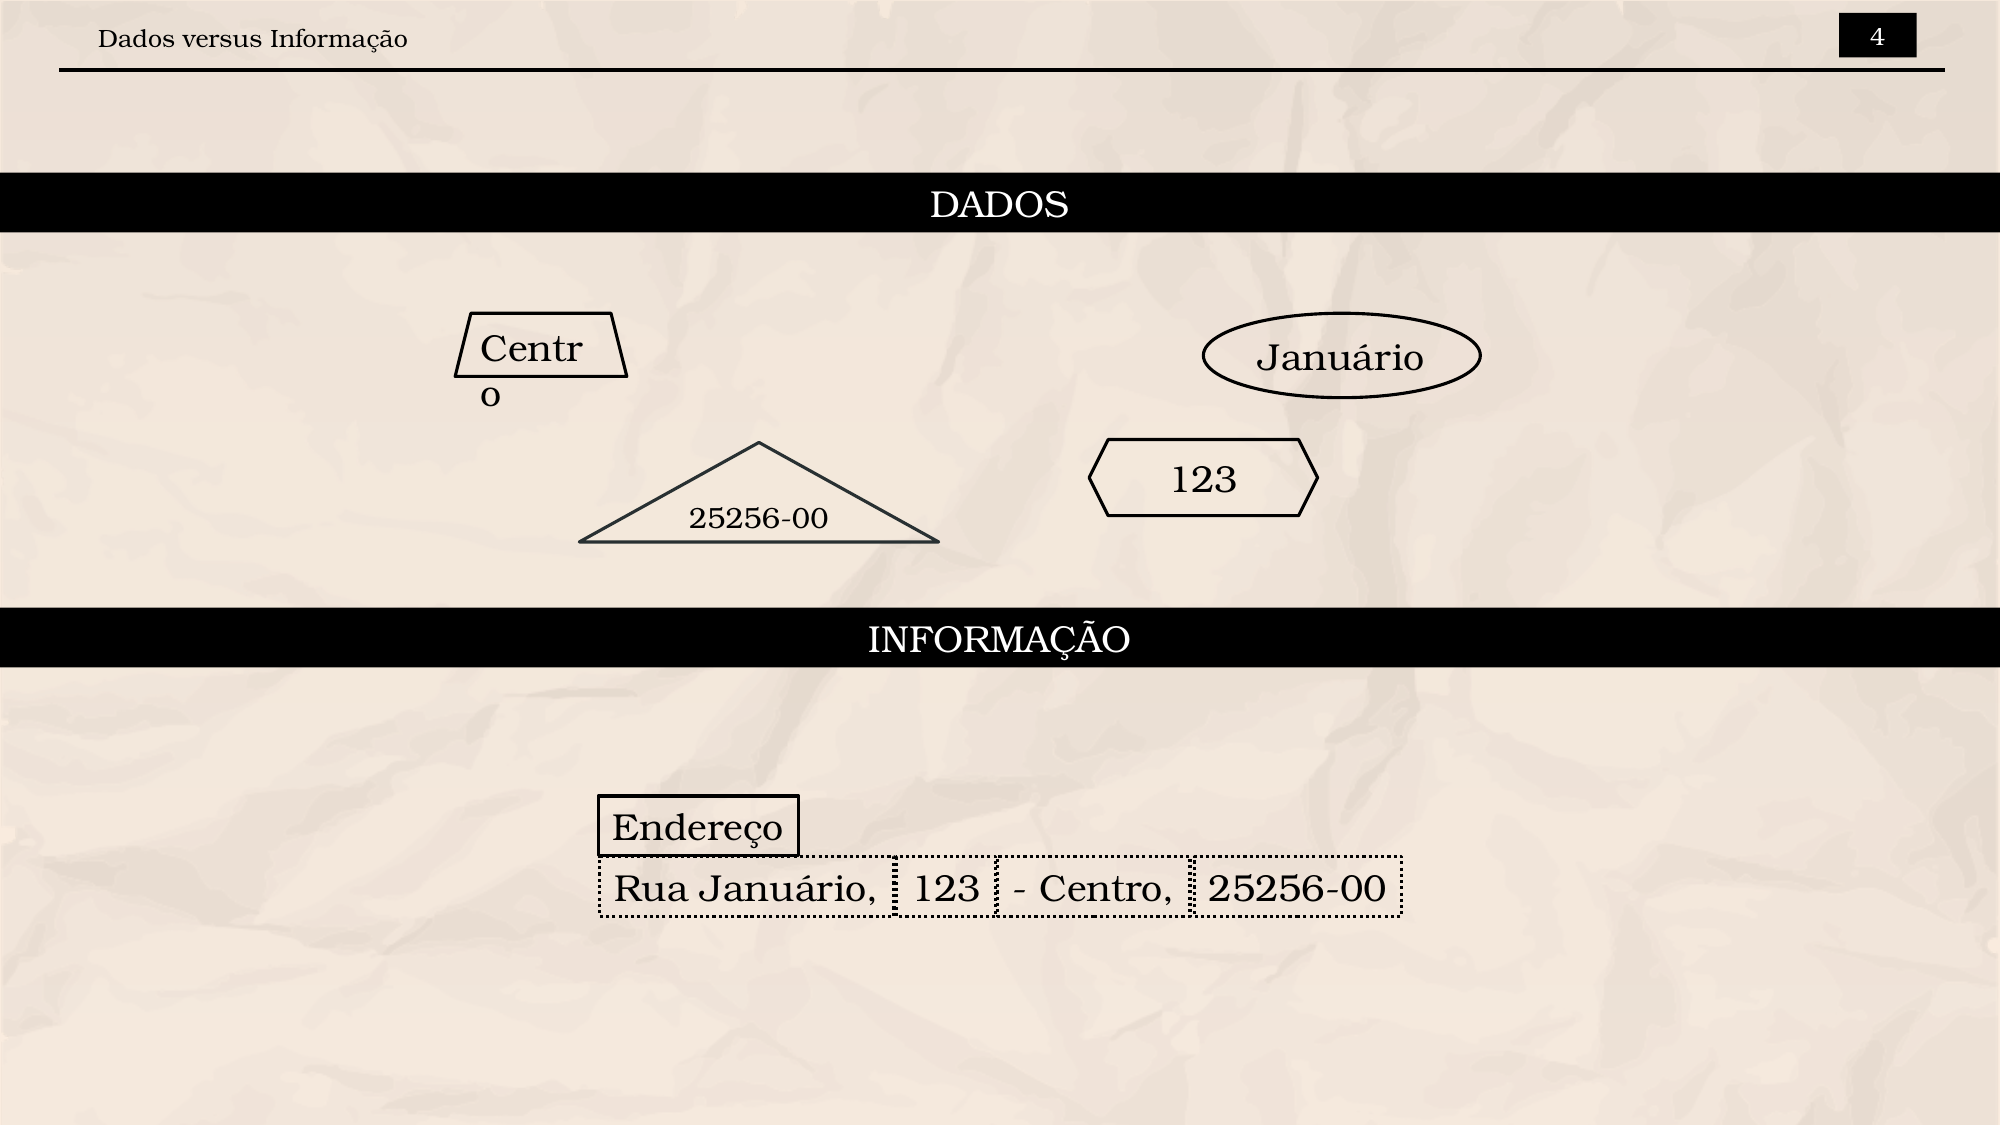

4
Dados versus Informação
DADOS
Centro
Januário
123
25256-00
INFORMAÇÃO
Endereço
Rua Januário,
123
- Centro,
25256-00